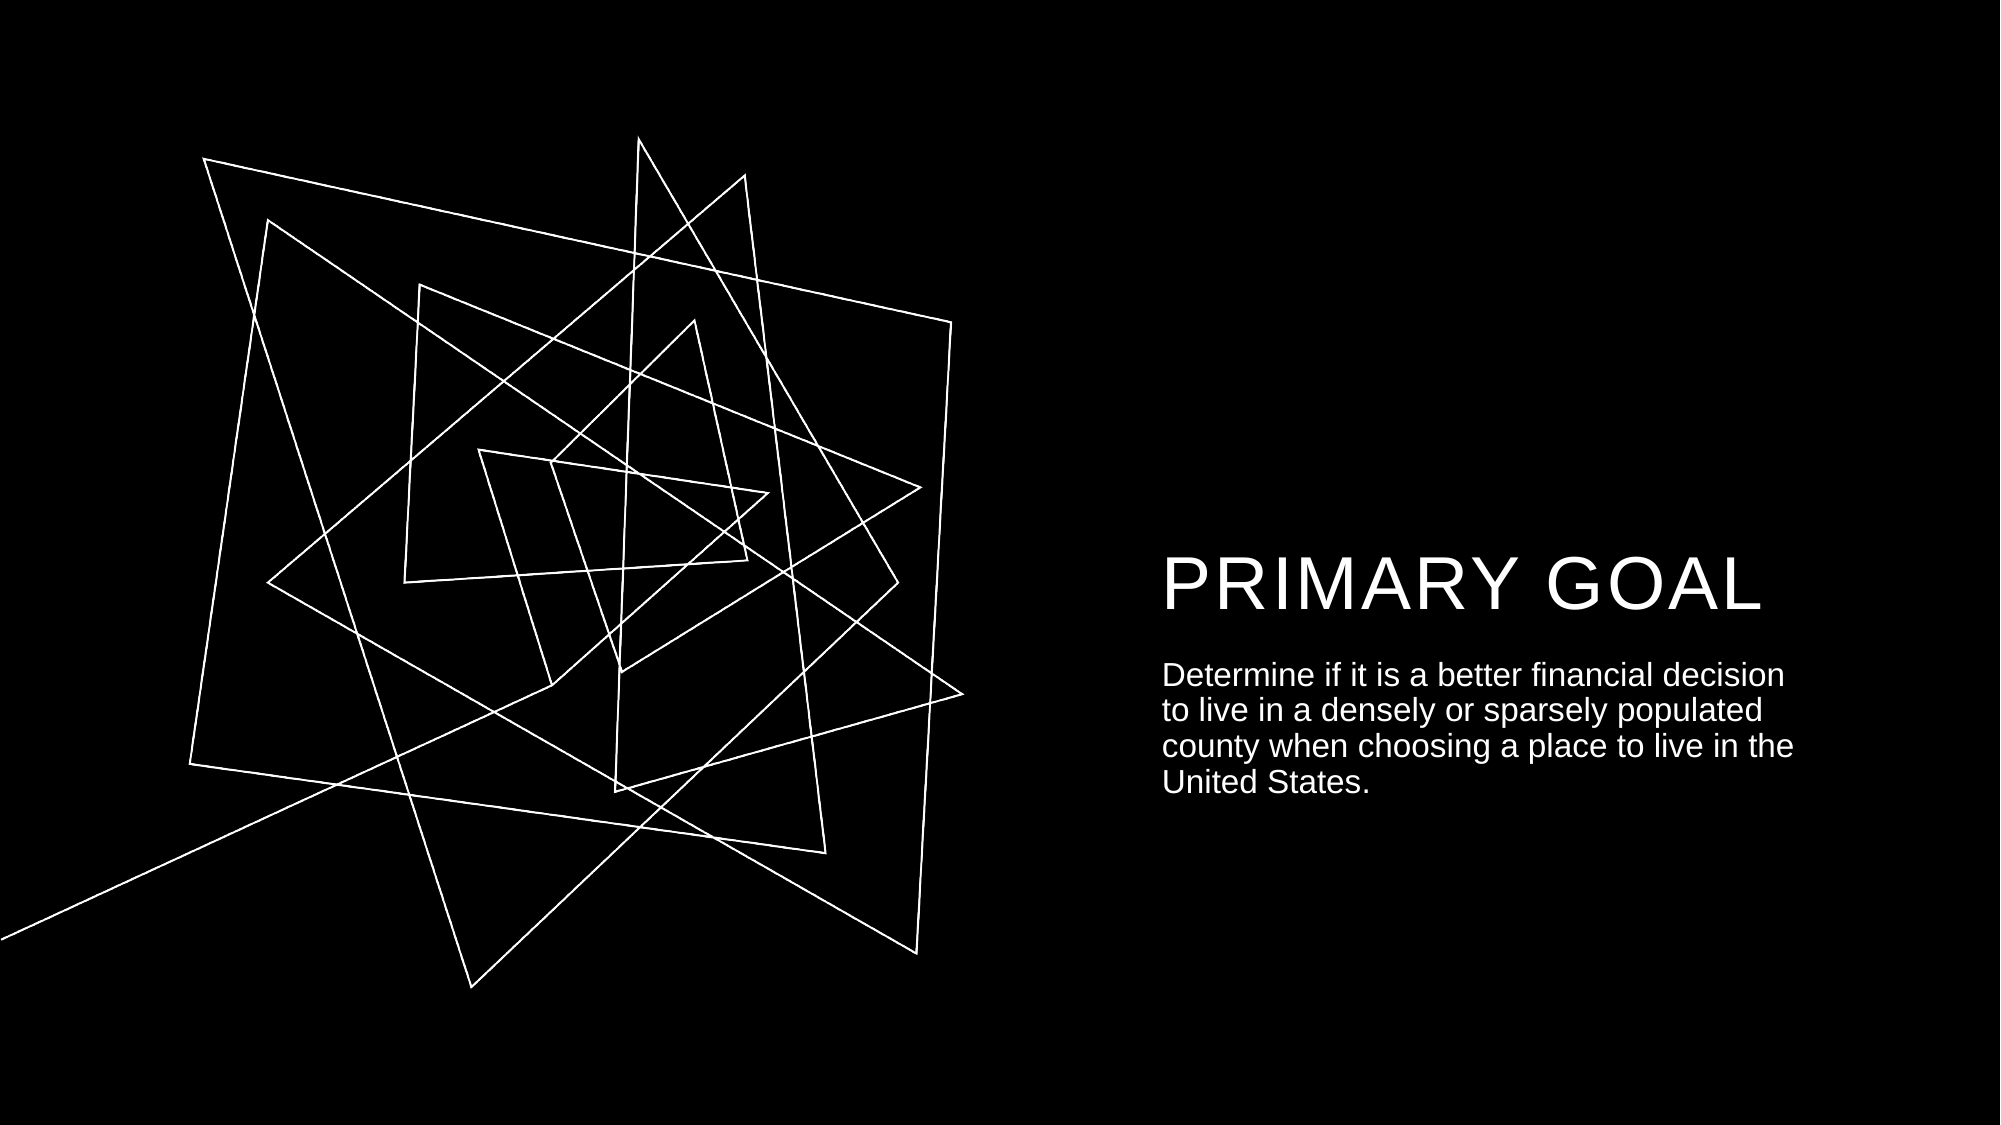

# PRIMARY GOAL
Determine if it is a better financial decision to live in a densely or sparsely populated county when choosing a place to live in the United States.